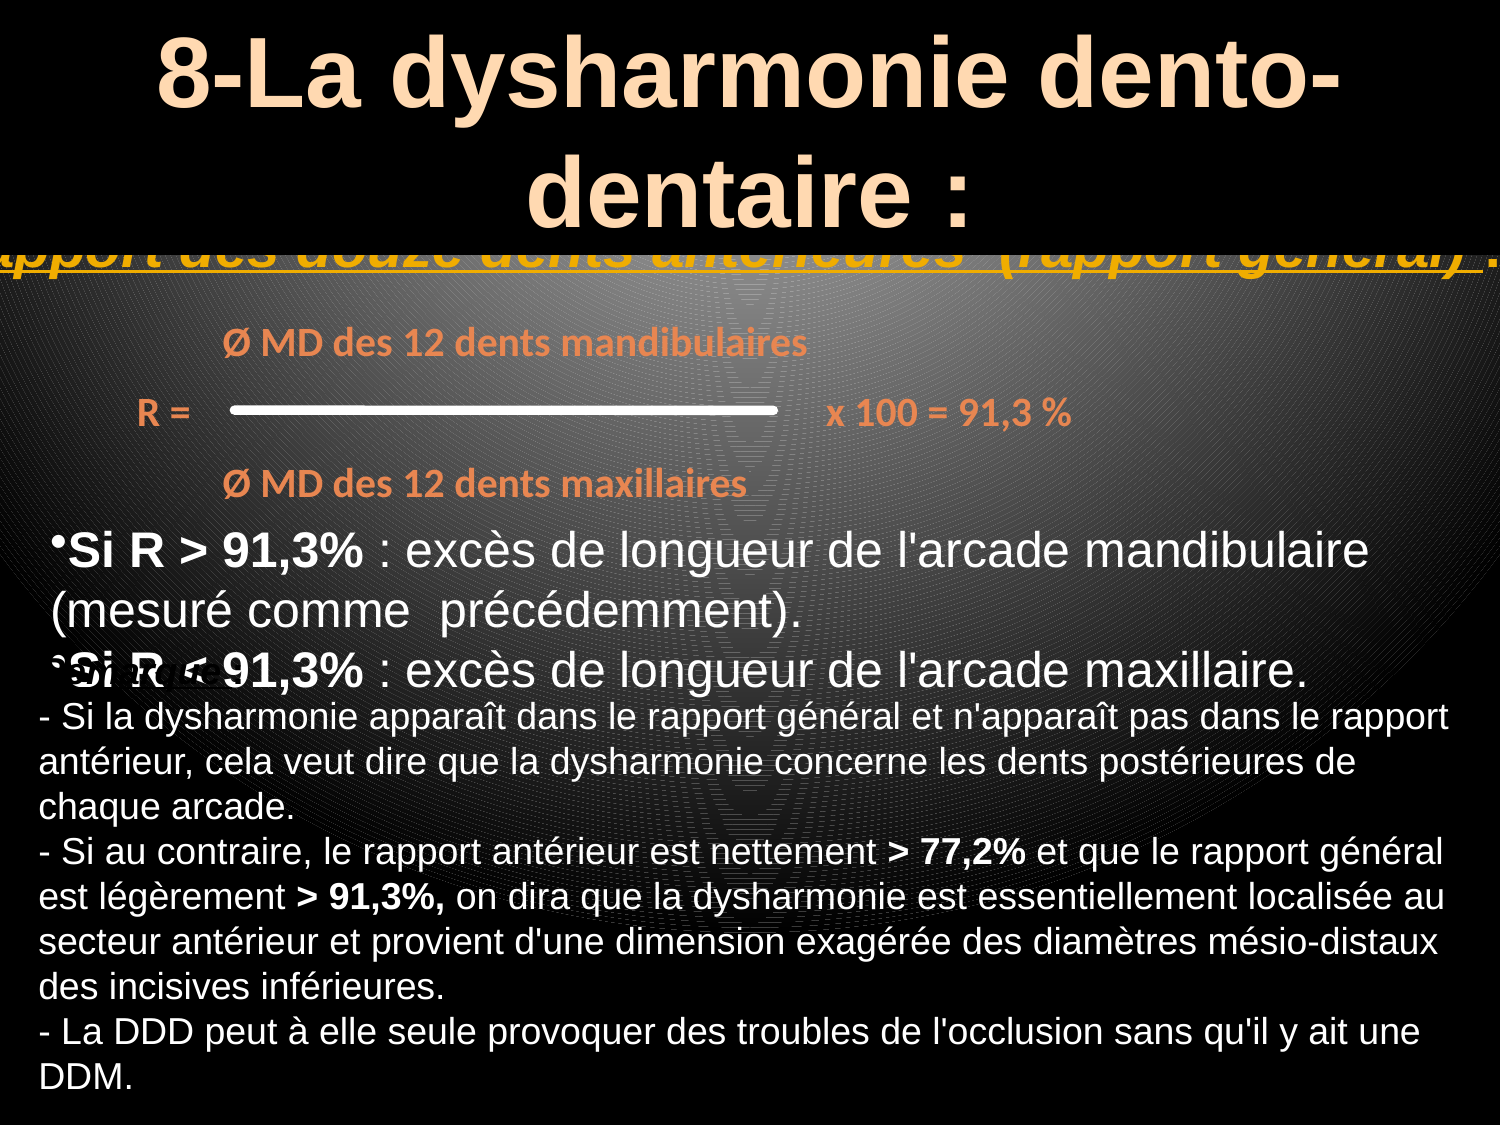

8-La dysharmonie dento-dentaire :
Rapport des douze dents antérieures  (rapport général) :
         Ø MD des 12 dents mandibulaires
R =                                                                   x 100 = 91,3 %
         Ø MD des 12 dents maxillaires
Si R > 91,3% : excès de longueur de l'arcade mandibulaire (mesuré comme  précédemment).
Si R < 91,3% : excès de longueur de l'arcade maxillaire.

Remarque :
- Si la dysharmonie apparaît dans le rapport général et n'apparaît pas dans le rapport antérieur, cela veut dire que la dysharmonie concerne les dents postérieures de chaque arcade.
- Si au contraire, le rapport antérieur est nettement > 77,2% et que le rapport général est légèrement > 91,3%, on dira que la dysharmonie est essentiellement localisée au secteur antérieur et provient d'une dimension exagérée des diamètres mésio-distaux des incisives inférieures.
- La DDD peut à elle seule provoquer des troubles de l'occlusion sans qu'il y ait une DDM.